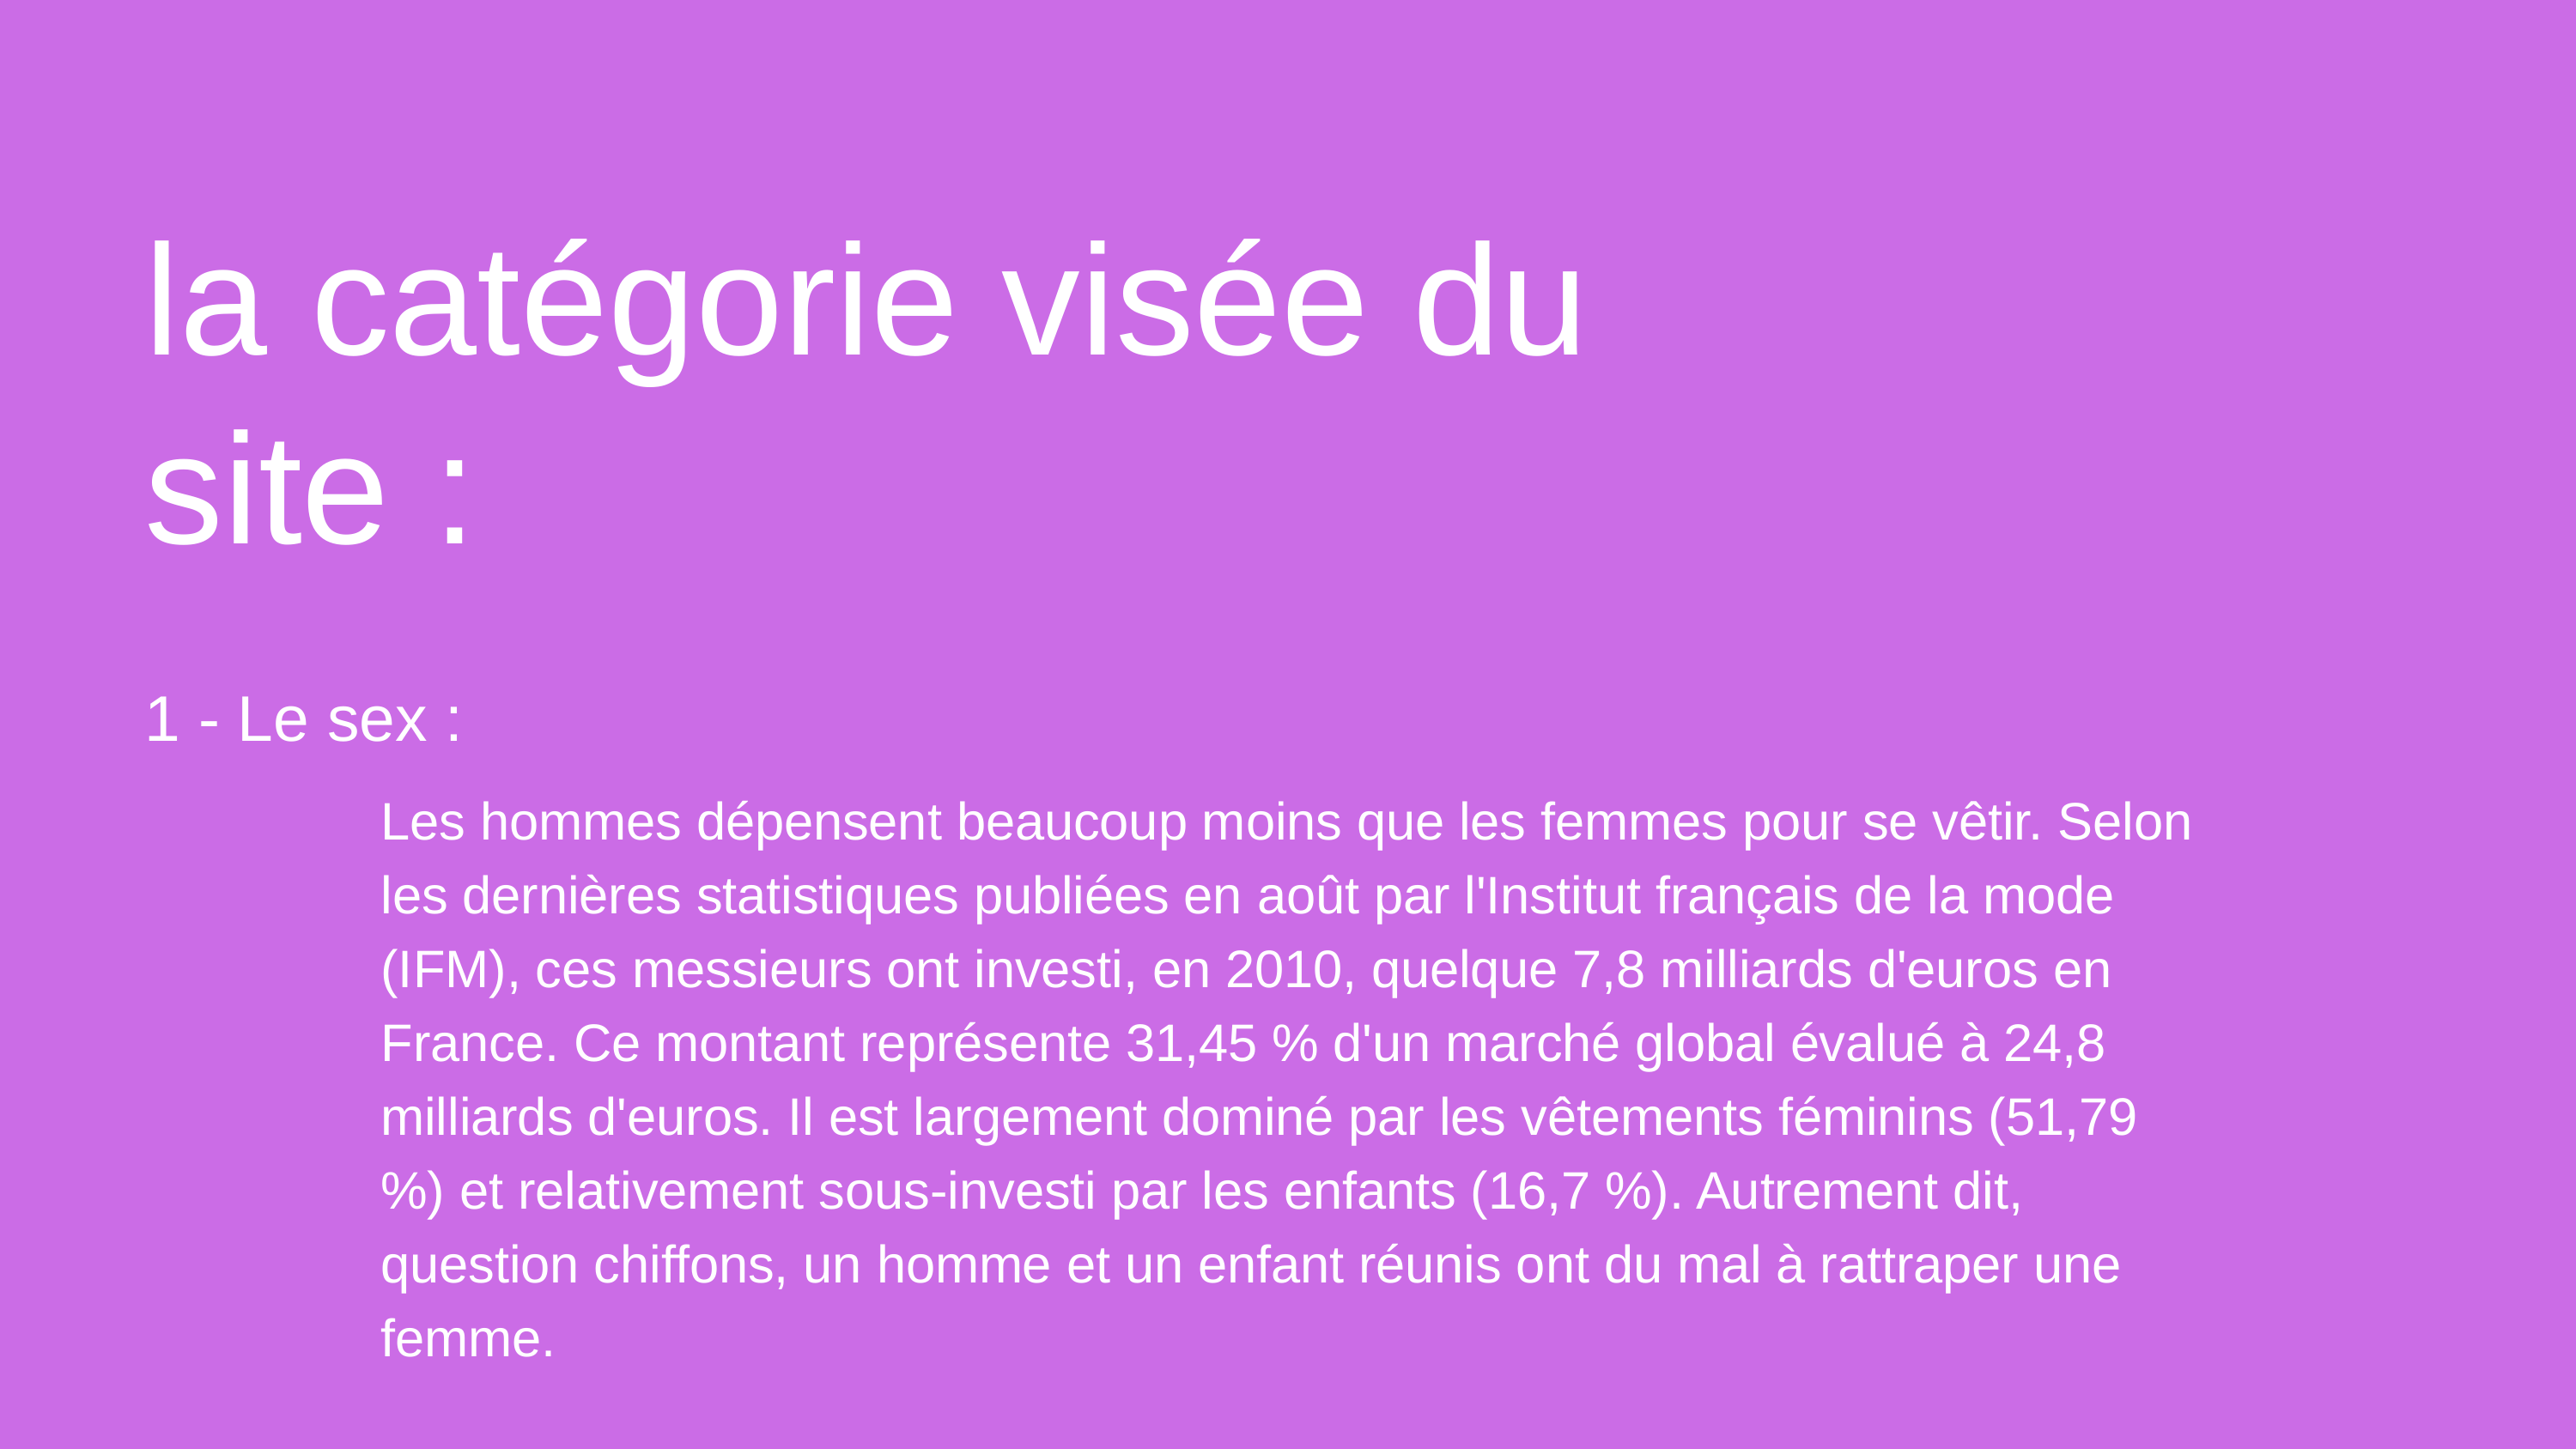

la catégorie visée du site :
1 - Le sex :
Les hommes dépensent beaucoup moins que les femmes pour se vêtir. Selon les dernières statistiques publiées en août par l'Institut français de la mode (IFM), ces messieurs ont investi, en 2010, quelque 7,8 milliards d'euros en France. Ce montant représente 31,45 % d'un marché global évalué à 24,8 milliards d'euros. Il est largement dominé par les vêtements féminins (51,79 %) et relativement sous-investi par les enfants (16,7 %). Autrement dit, question chiffons, un homme et un enfant réunis ont du mal à rattraper une femme.